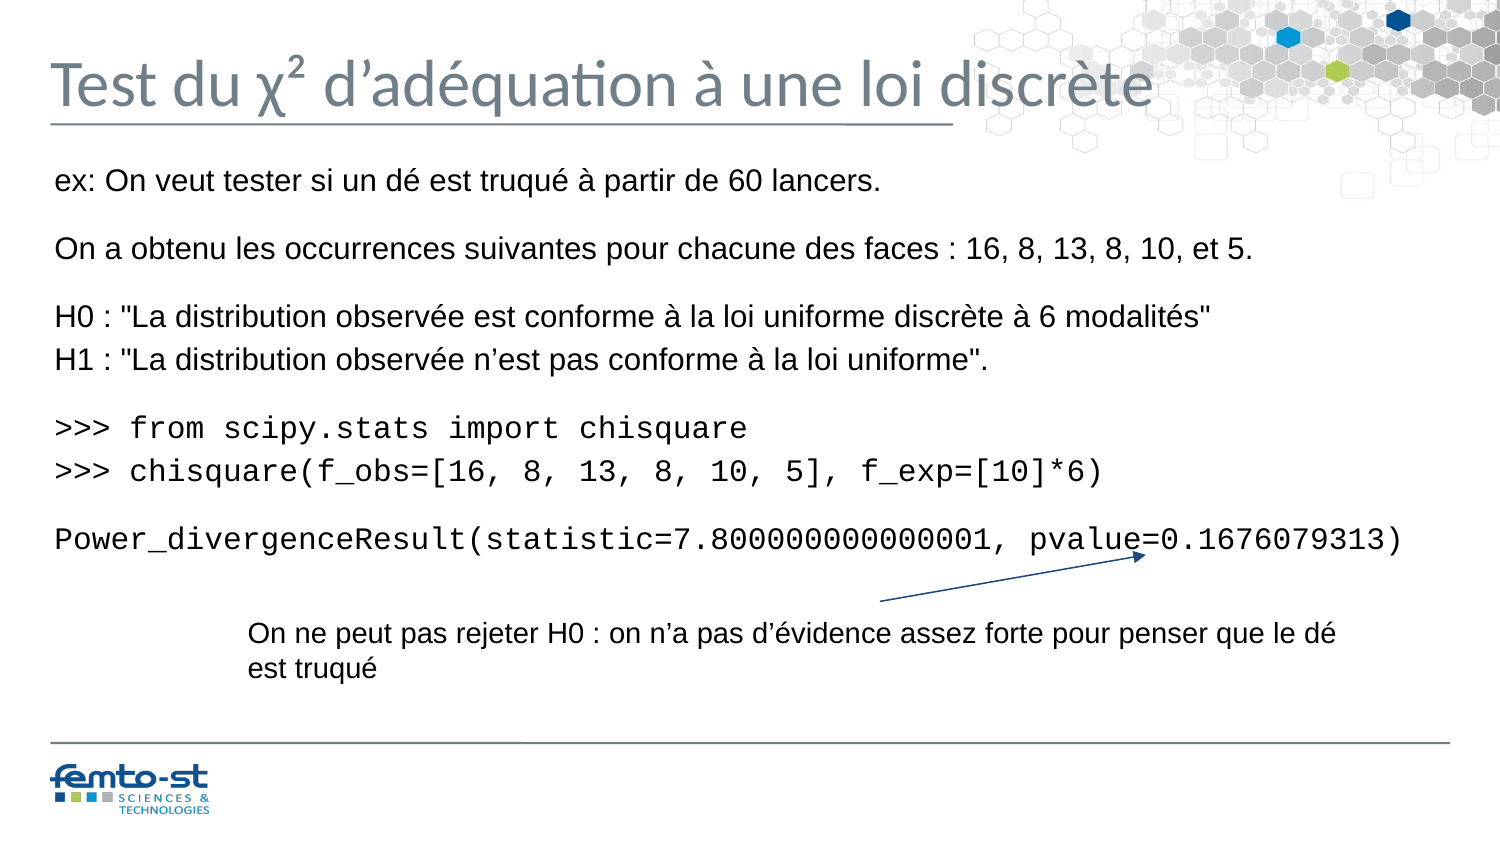

Test du χ² d’adéquation à une loi discrète
ex: On veut tester si un dé est truqué à partir de 60 lancers.
On a obtenu les occurrences suivantes pour chacune des faces : 16, 8, 13, 8, 10, et 5.
H0 : "La distribution observée est conforme à la loi uniforme discrète à 6 modalités"
H1 : "La distribution observée n’est pas conforme à la loi uniforme".
>>> from scipy.stats import chisquare
>>> chisquare(f_obs=[16, 8, 13, 8, 10, 5], f_exp=[10]*6)
Power_divergenceResult(statistic=7.800000000000001, pvalue=0.1676079313)

On ne peut pas rejeter H0 : on n’a pas d’évidence assez forte pour penser que le dé est truqué